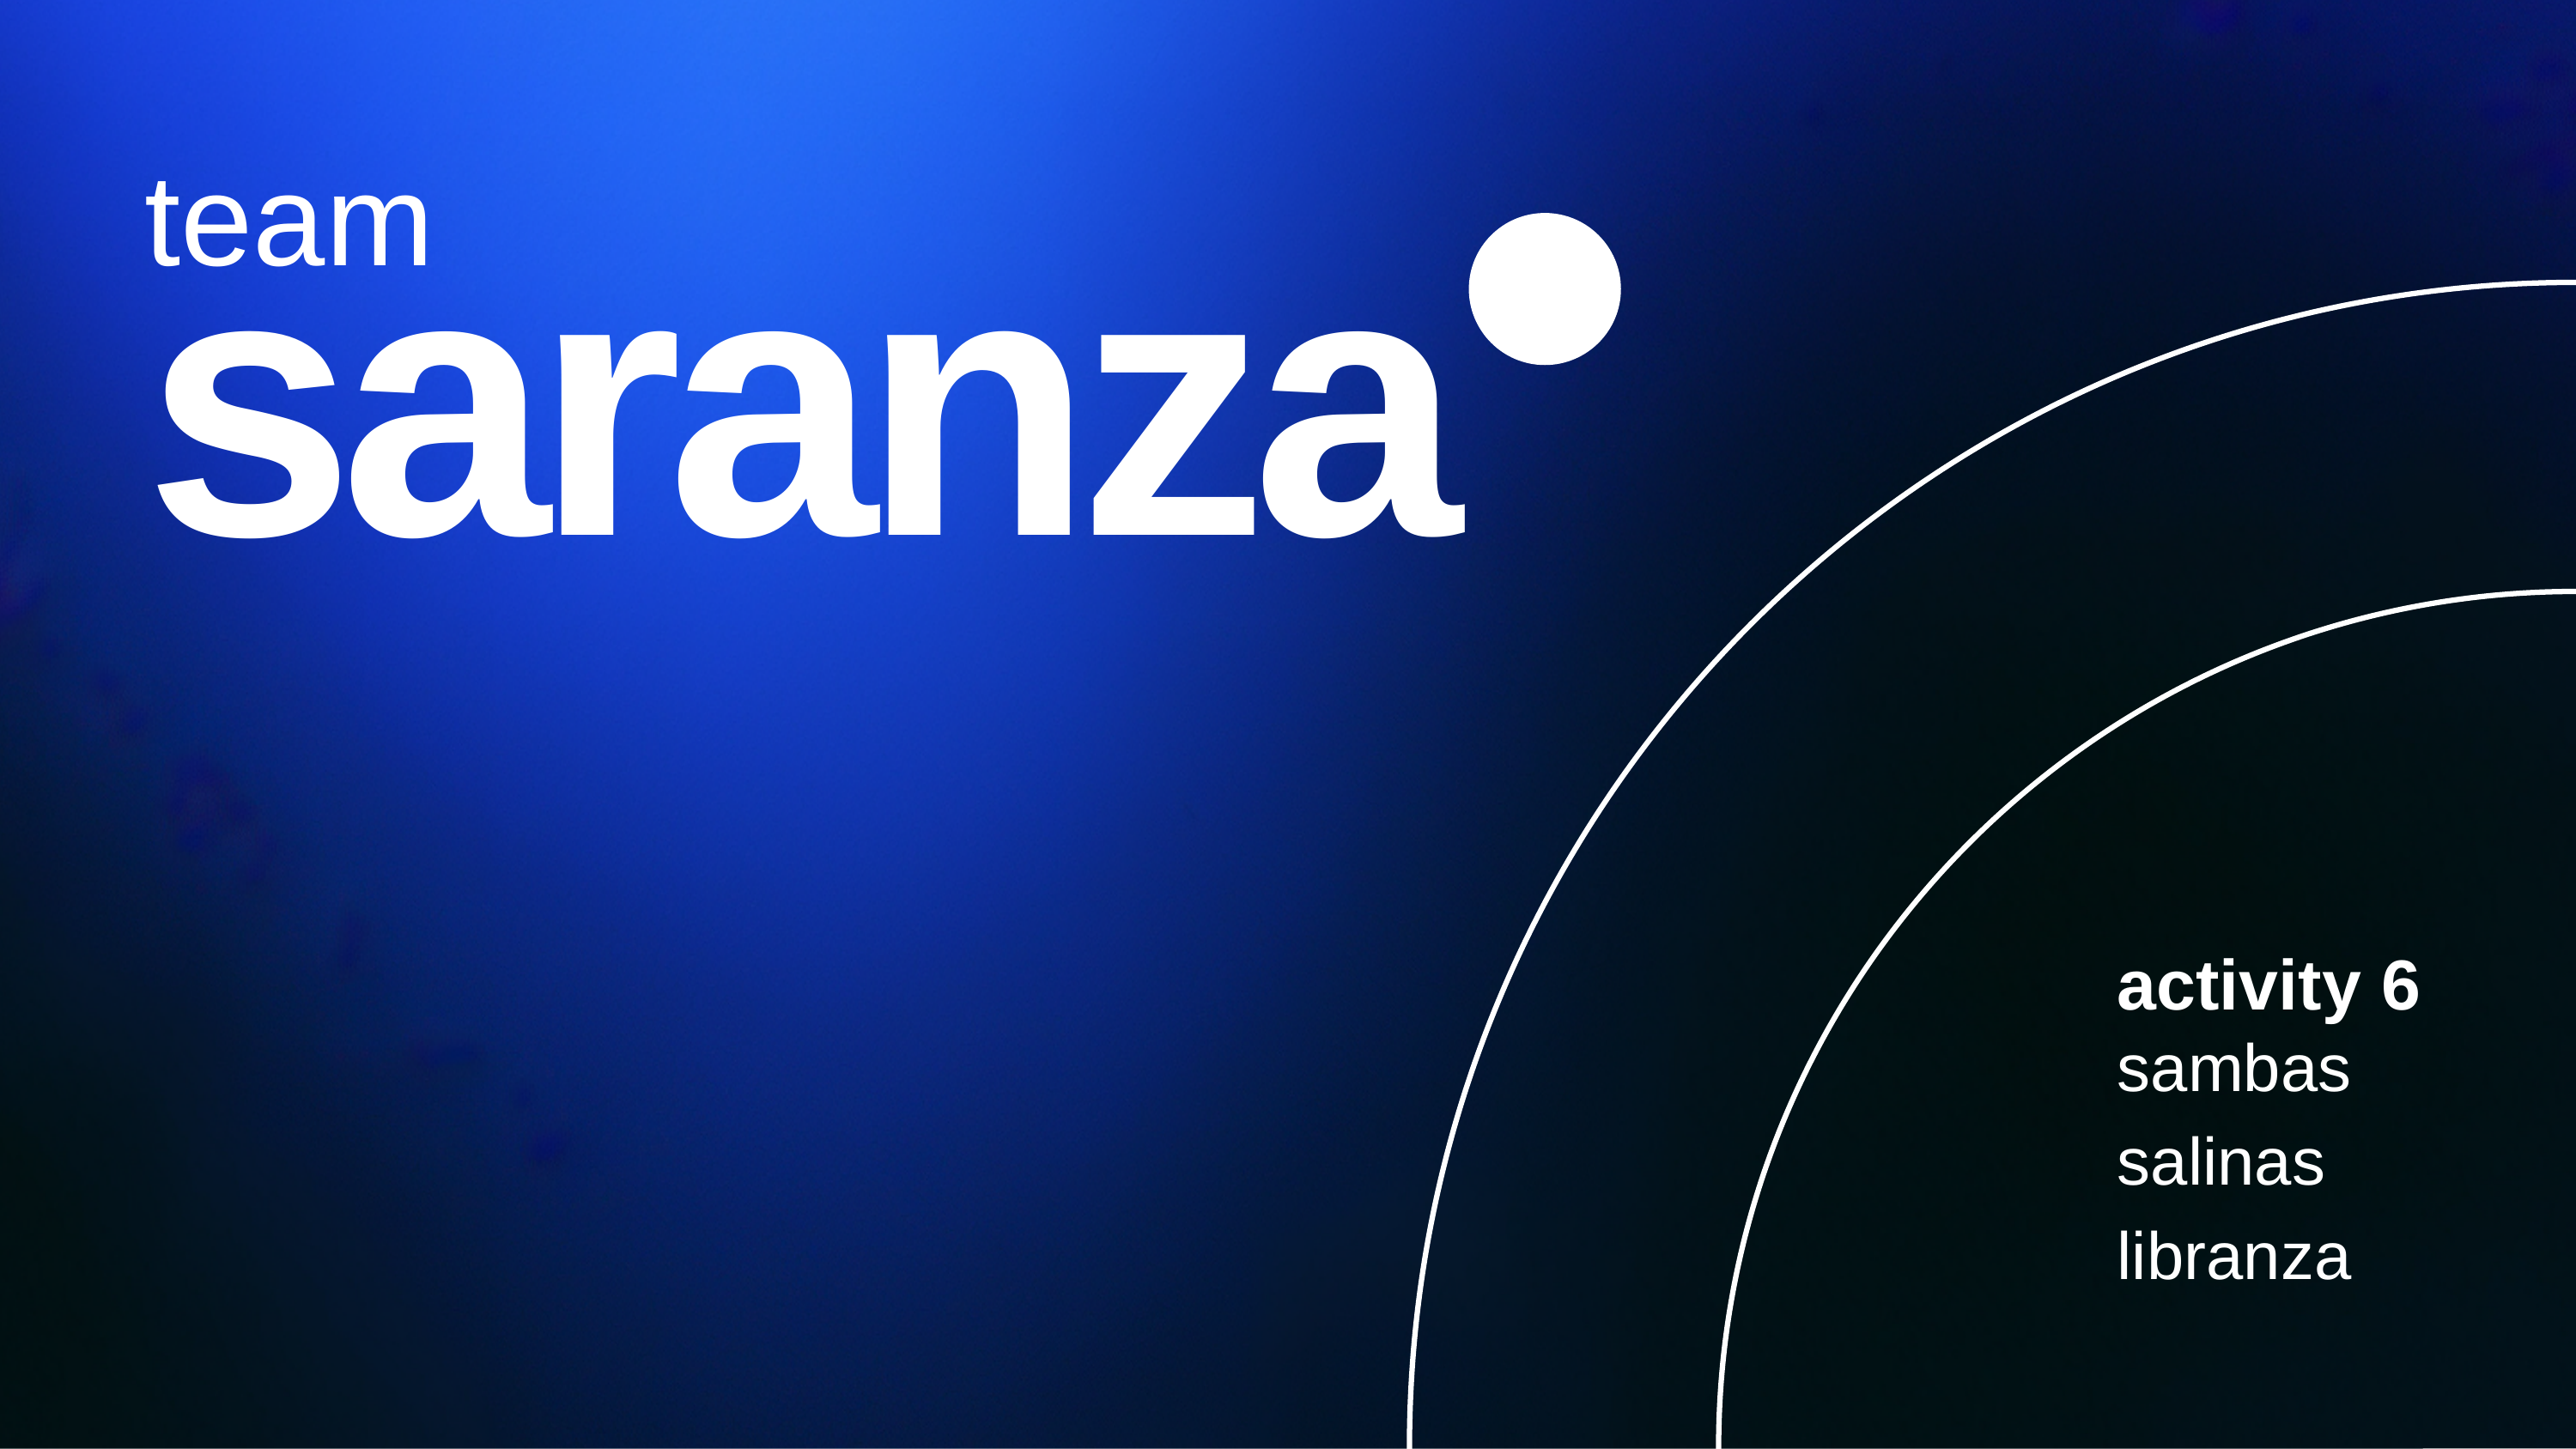

saranza
team

activity 6
sambas
salinas
libranza